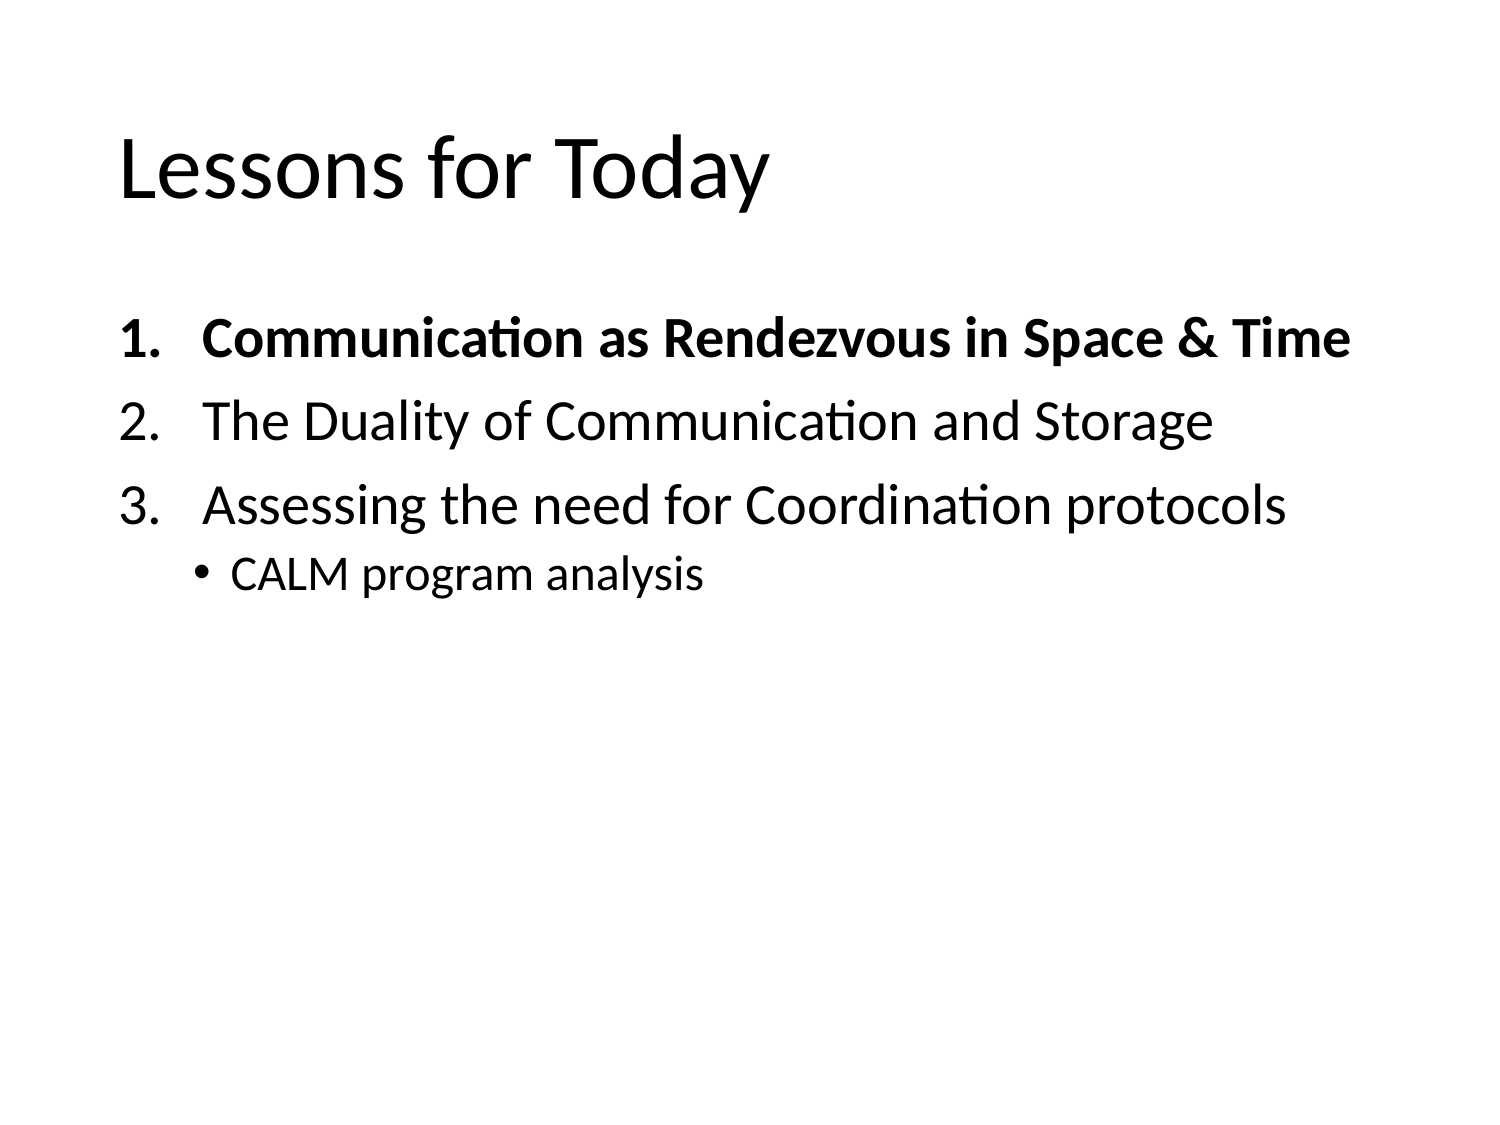

# Lessons for Today
Communication as Rendezvous in Space & Time
The Duality of Communication and Storage
Assessing the need for Coordination protocols
CALM program analysis